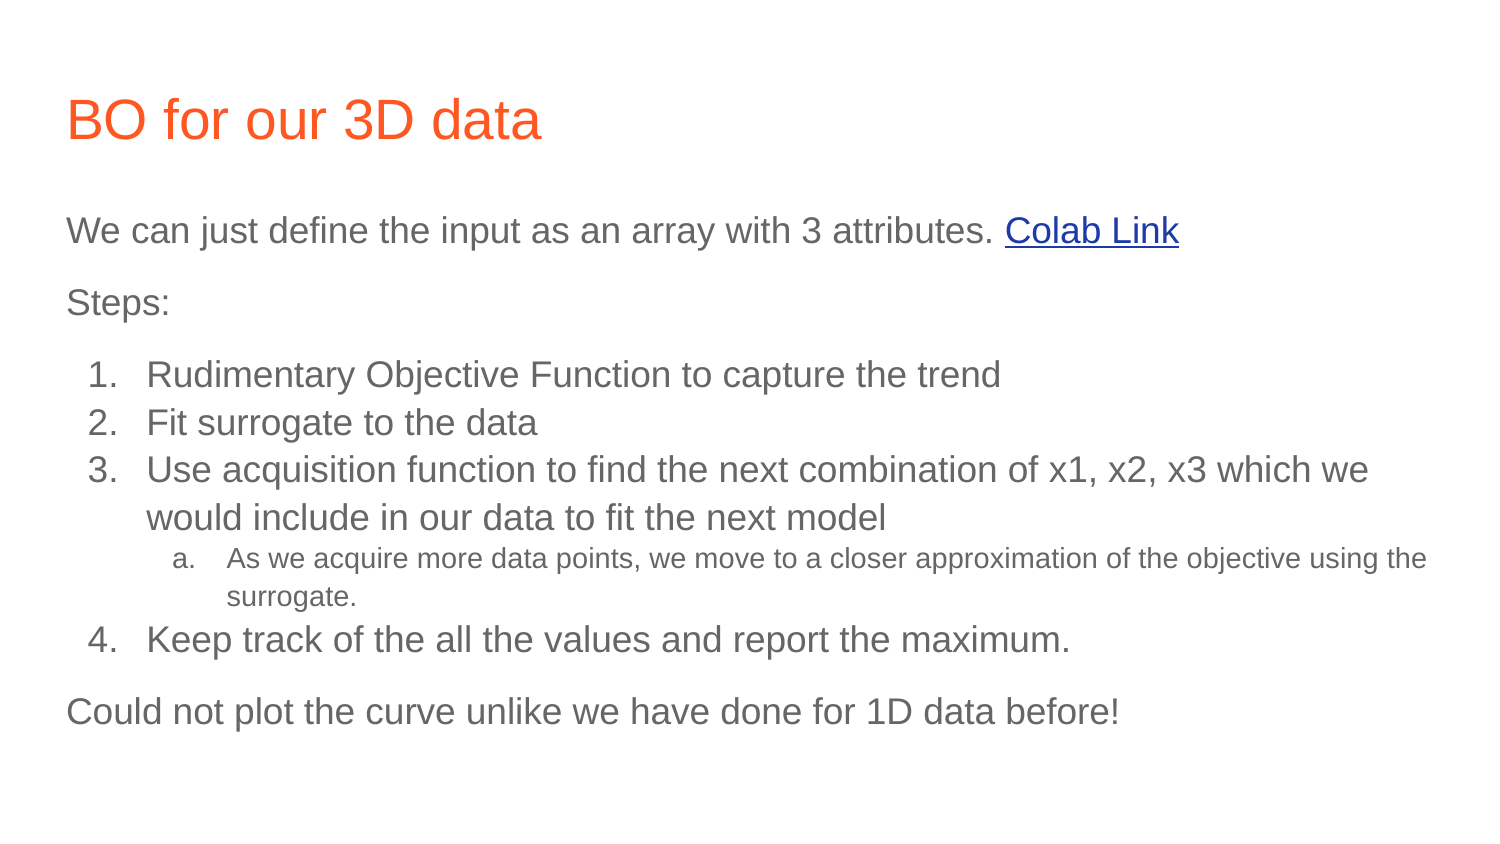

# BO for our 3D data
We can just define the input as an array with 3 attributes. Colab Link
Steps:
Rudimentary Objective Function to capture the trend
Fit surrogate to the data
Use acquisition function to find the next combination of x1, x2, x3 which we would include in our data to fit the next model
As we acquire more data points, we move to a closer approximation of the objective using the surrogate.
Keep track of the all the values and report the maximum.
Could not plot the curve unlike we have done for 1D data before!